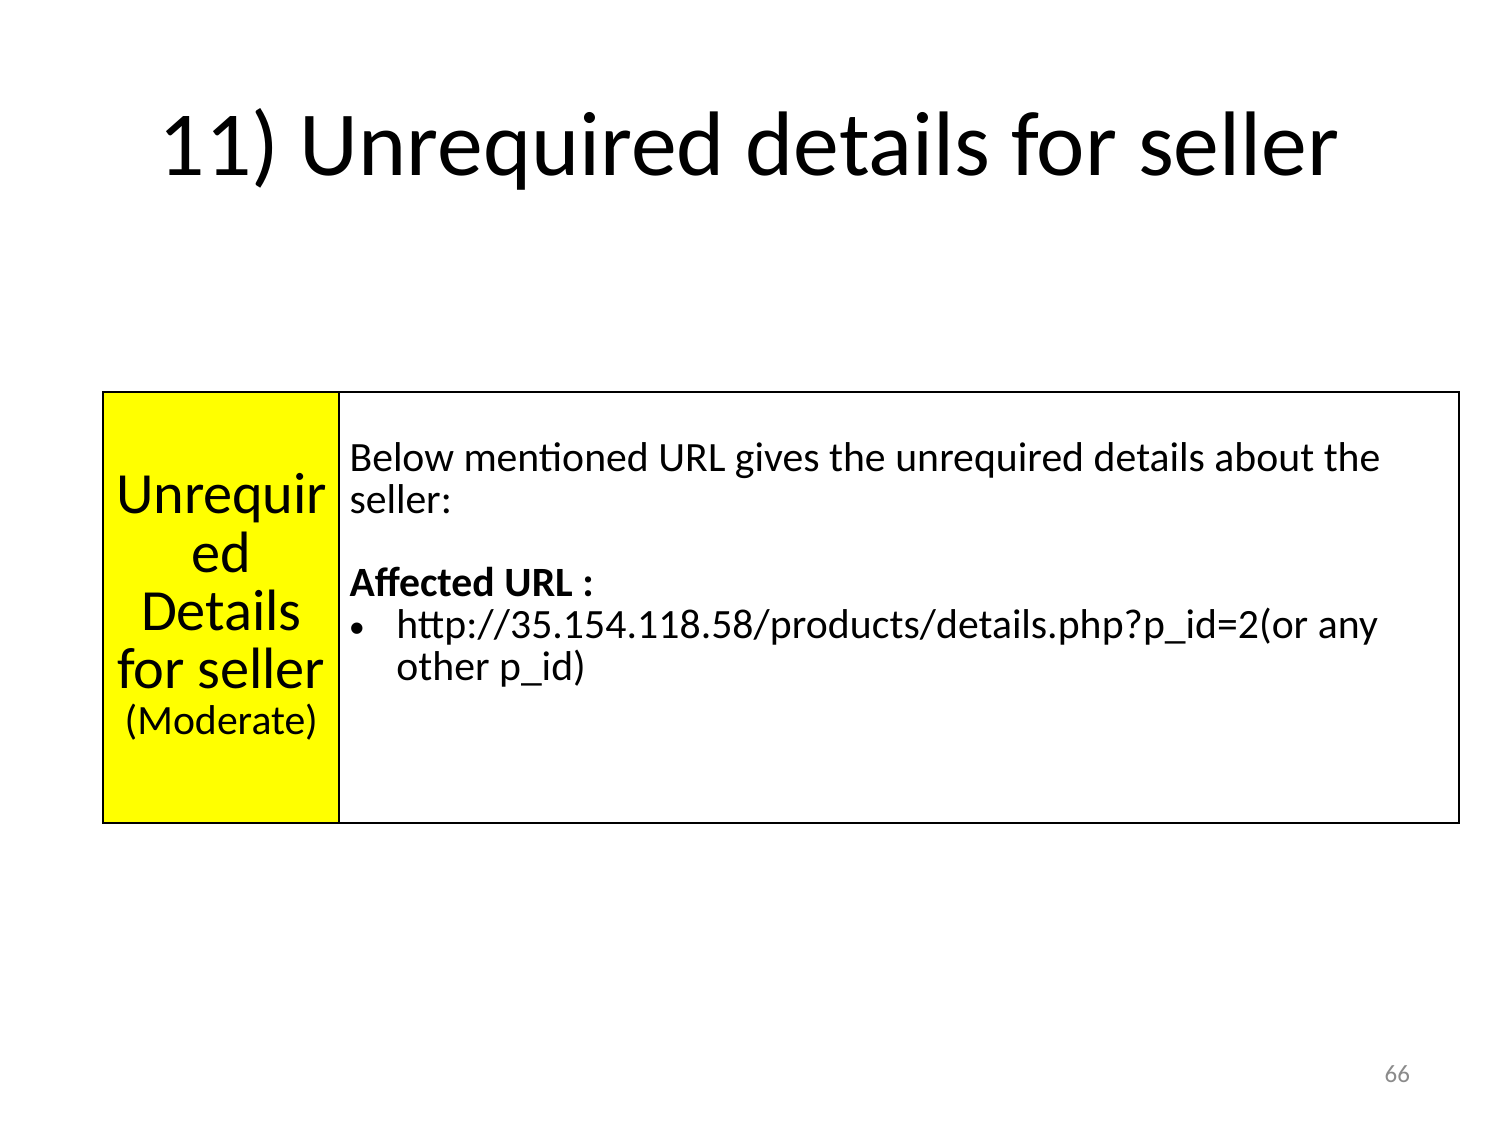

# 11) Unrequired details for seller
|  |  |
| --- | --- |
| Unrequired Details for seller (Moderate) | Below mentioned URL gives the unrequired details about the seller: Affected URL : http://35.154.118.58/products/details.php?p\_id=2(or any other p\_id) |
66